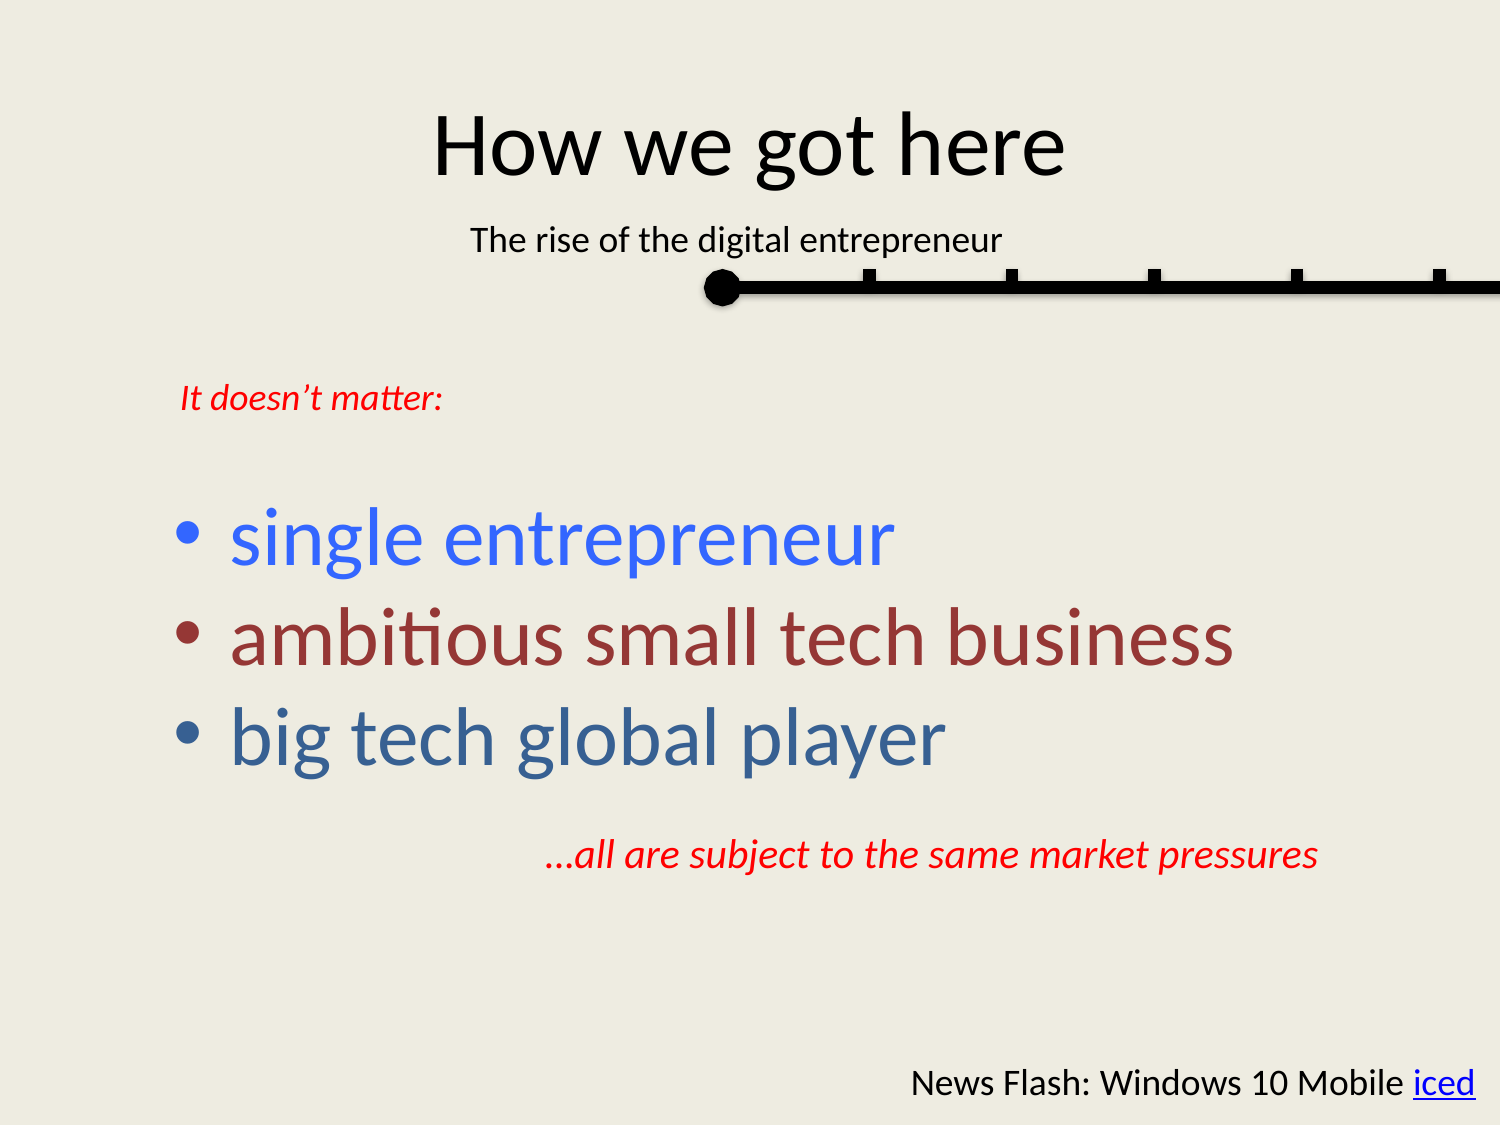

# How we got here
The rise of the digital entrepreneur
It doesn’t matter:

single entrepreneur
ambitious small tech business
big tech global player

…all are subject to the same market pressures

News Flash: Windows 10 Mobile iced